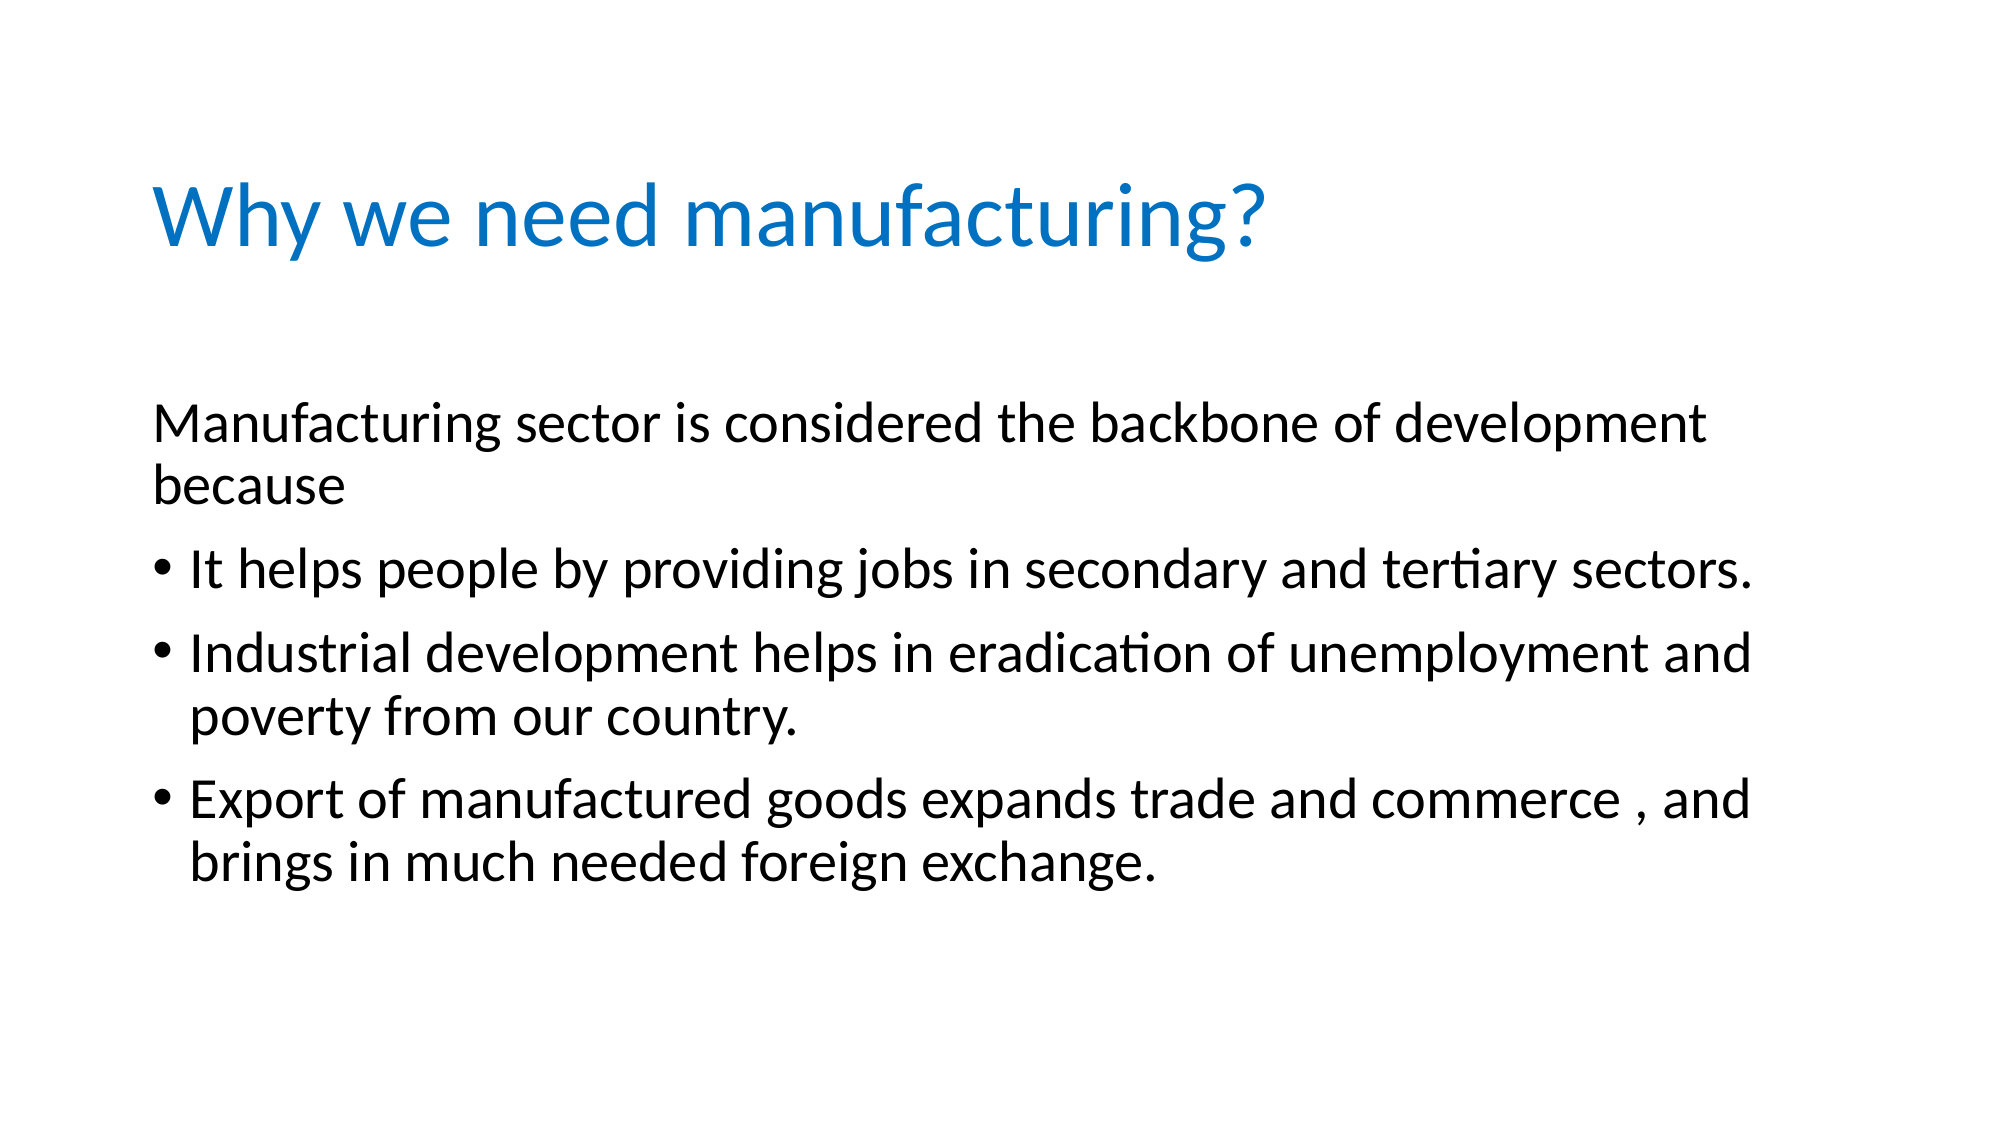

# Why we need manufacturing?
Manufacturing sector is considered the backbone of development because
It helps people by providing jobs in secondary and tertiary sectors.
Industrial development helps in eradication of unemployment and poverty from our country.
Export of manufactured goods expands trade and commerce , and brings in much needed foreign exchange.